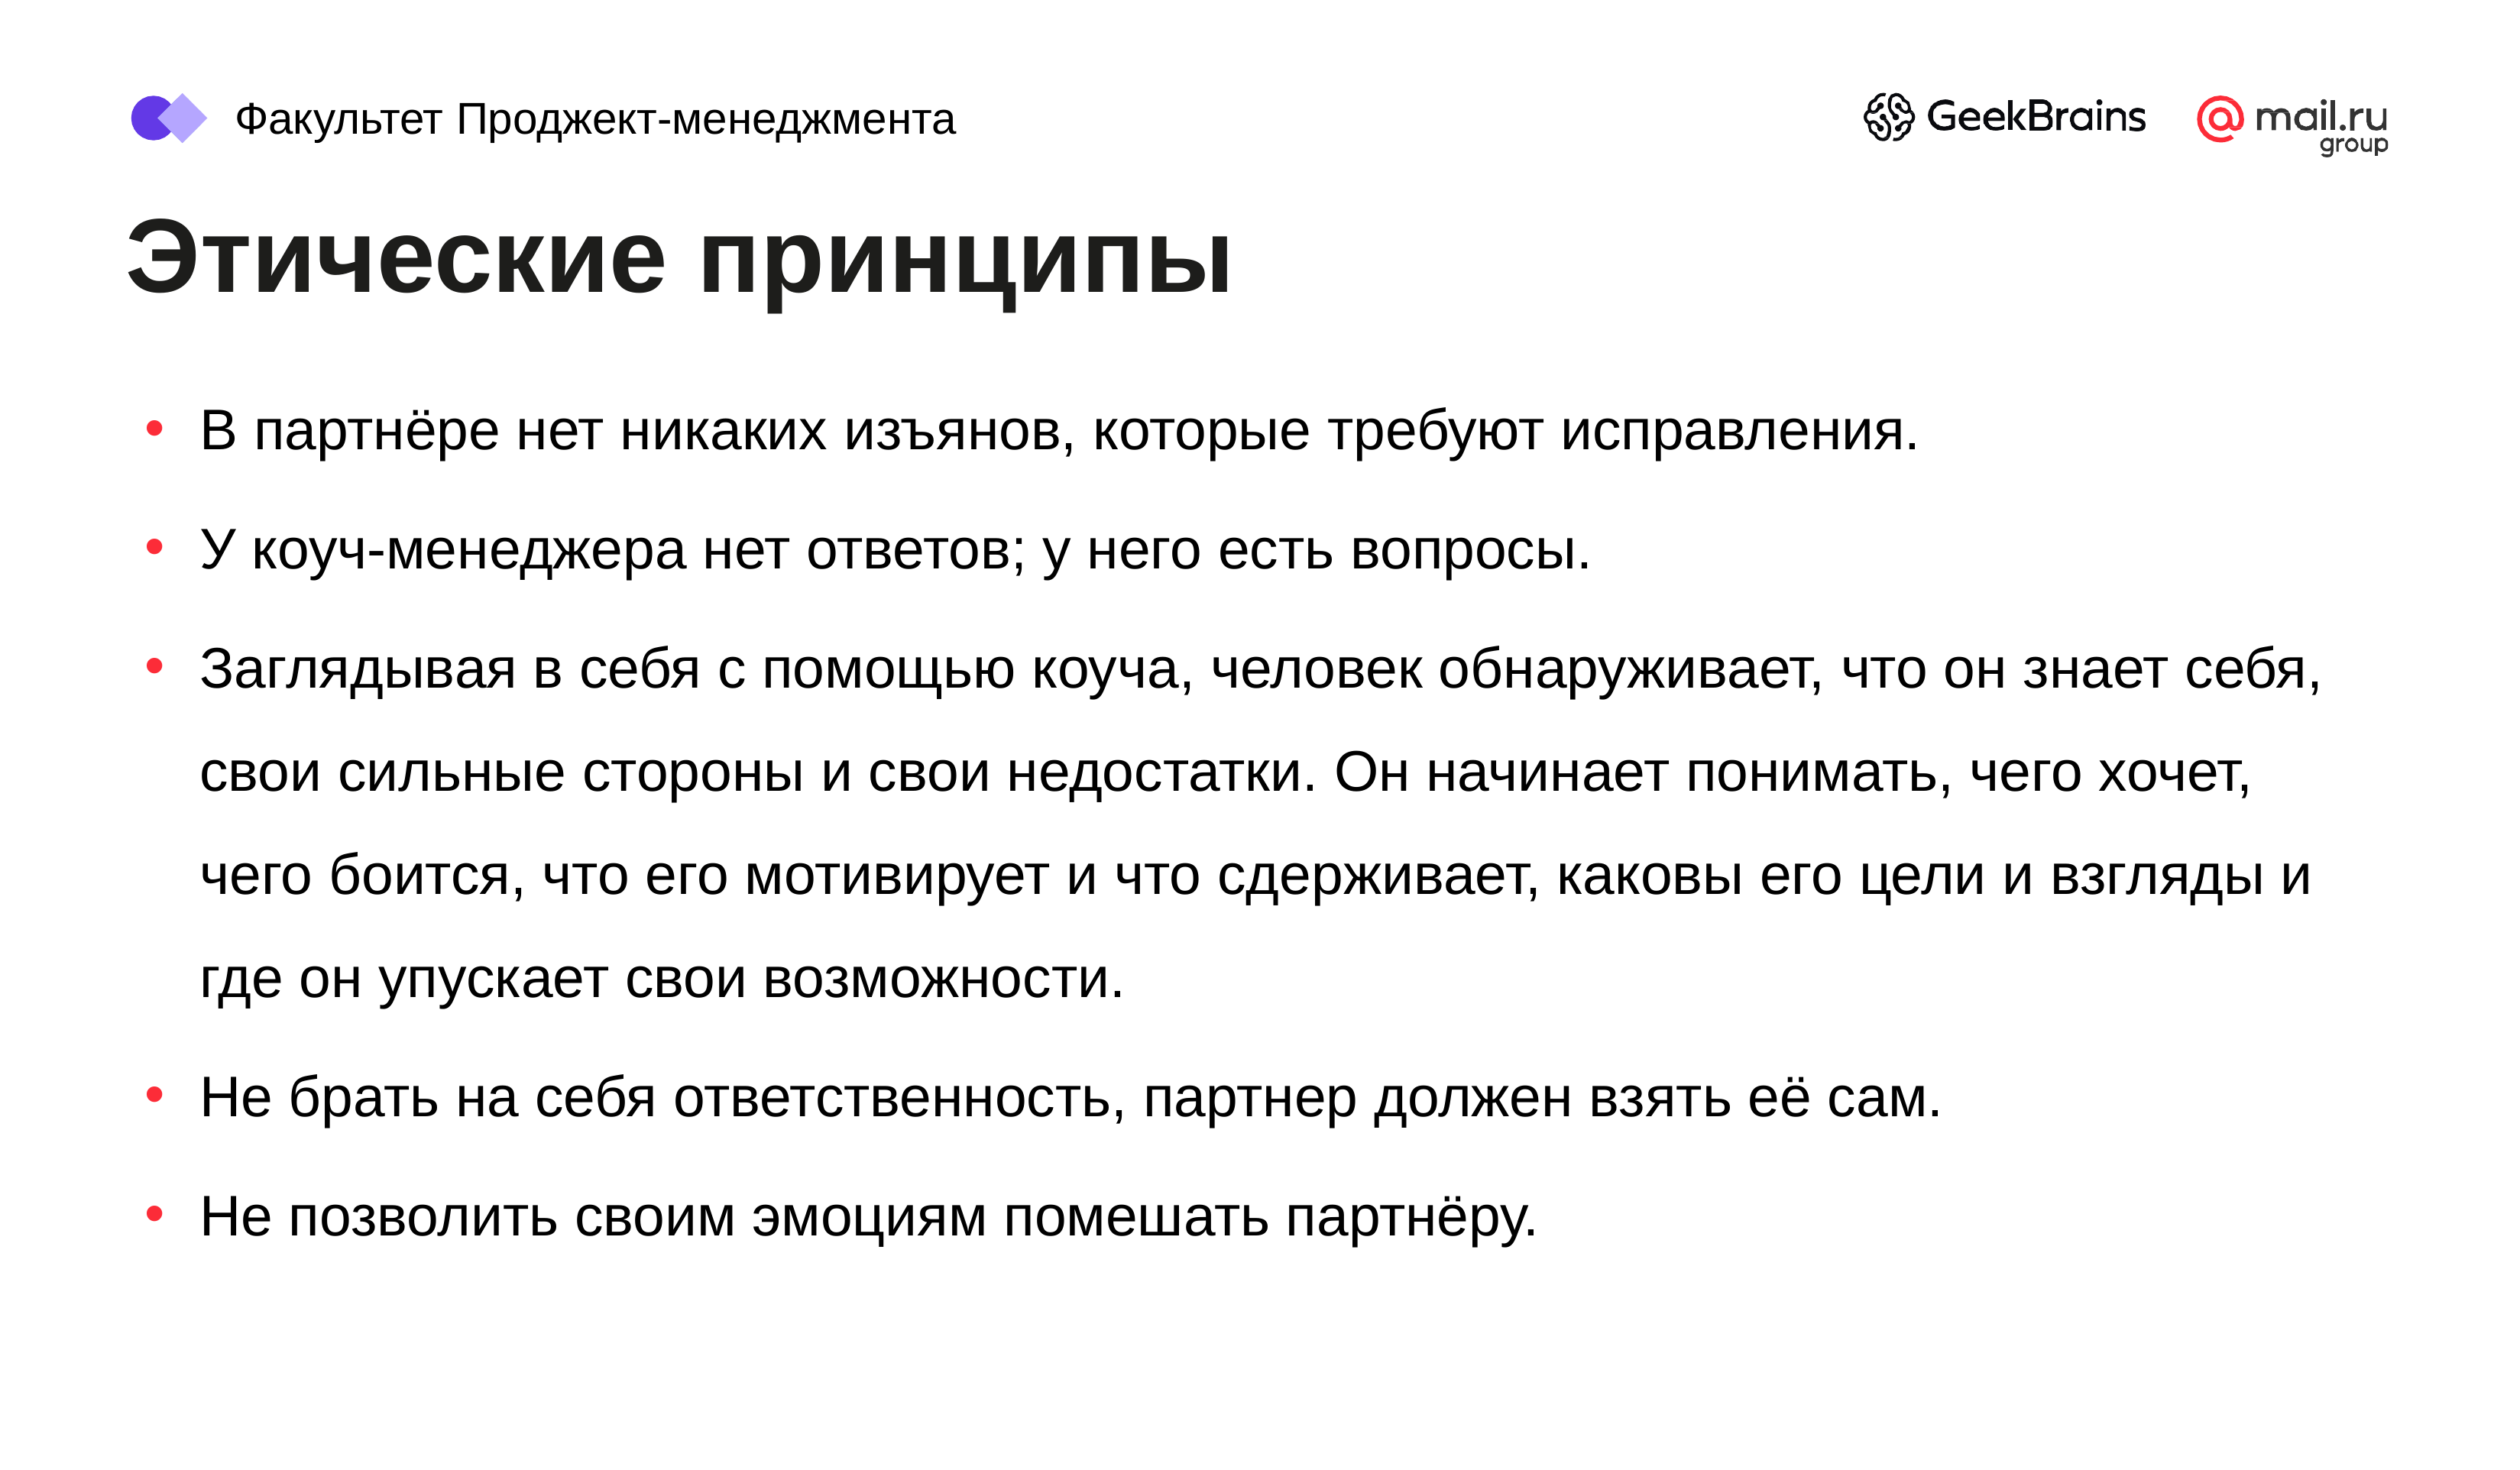

Факультет Проджект-менеджмента

# Этические принципы
В партнёре нет никаких изъянов, которые требуют исправления.
У коуч-менеджера нет ответов; у него есть вопросы.
Заглядывая в себя с помощью коуча, человек обнаруживает, что он знает себя, свои сильные стороны и свои недостатки. Он начинает понимать, чего хочет, чего боится, что его мотивирует и что сдерживает, каковы его цели и взгляды и где он упускает свои возможности.
Не брать на себя ответственность, партнер должен взять её сам.
Не позволить своим эмоциям помешать партнёру.